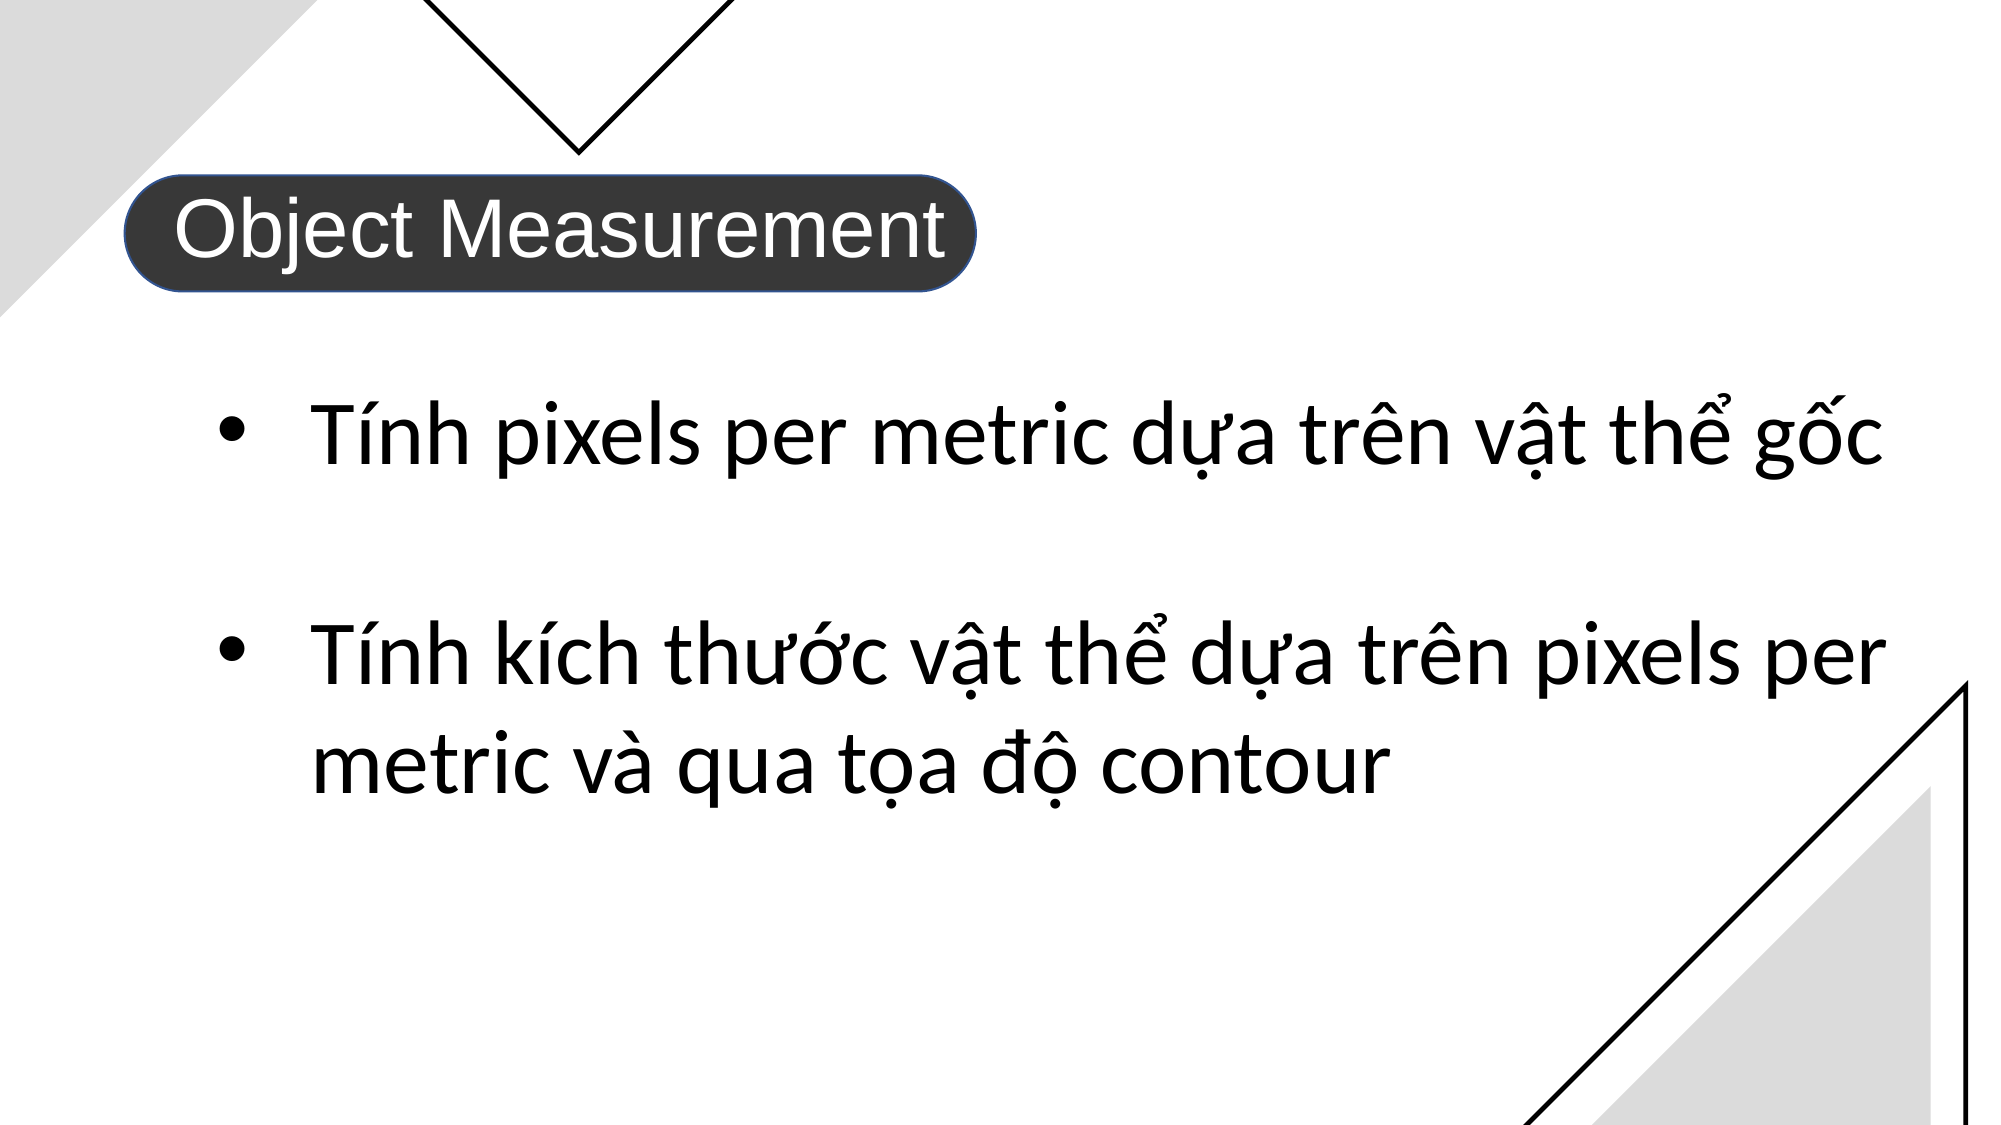

Object Measurement

Tính pixels per metric dựa trên vật thể gốc

Tính kích thước vật thể dựa trên pixels per metric và qua tọa độ contour

18